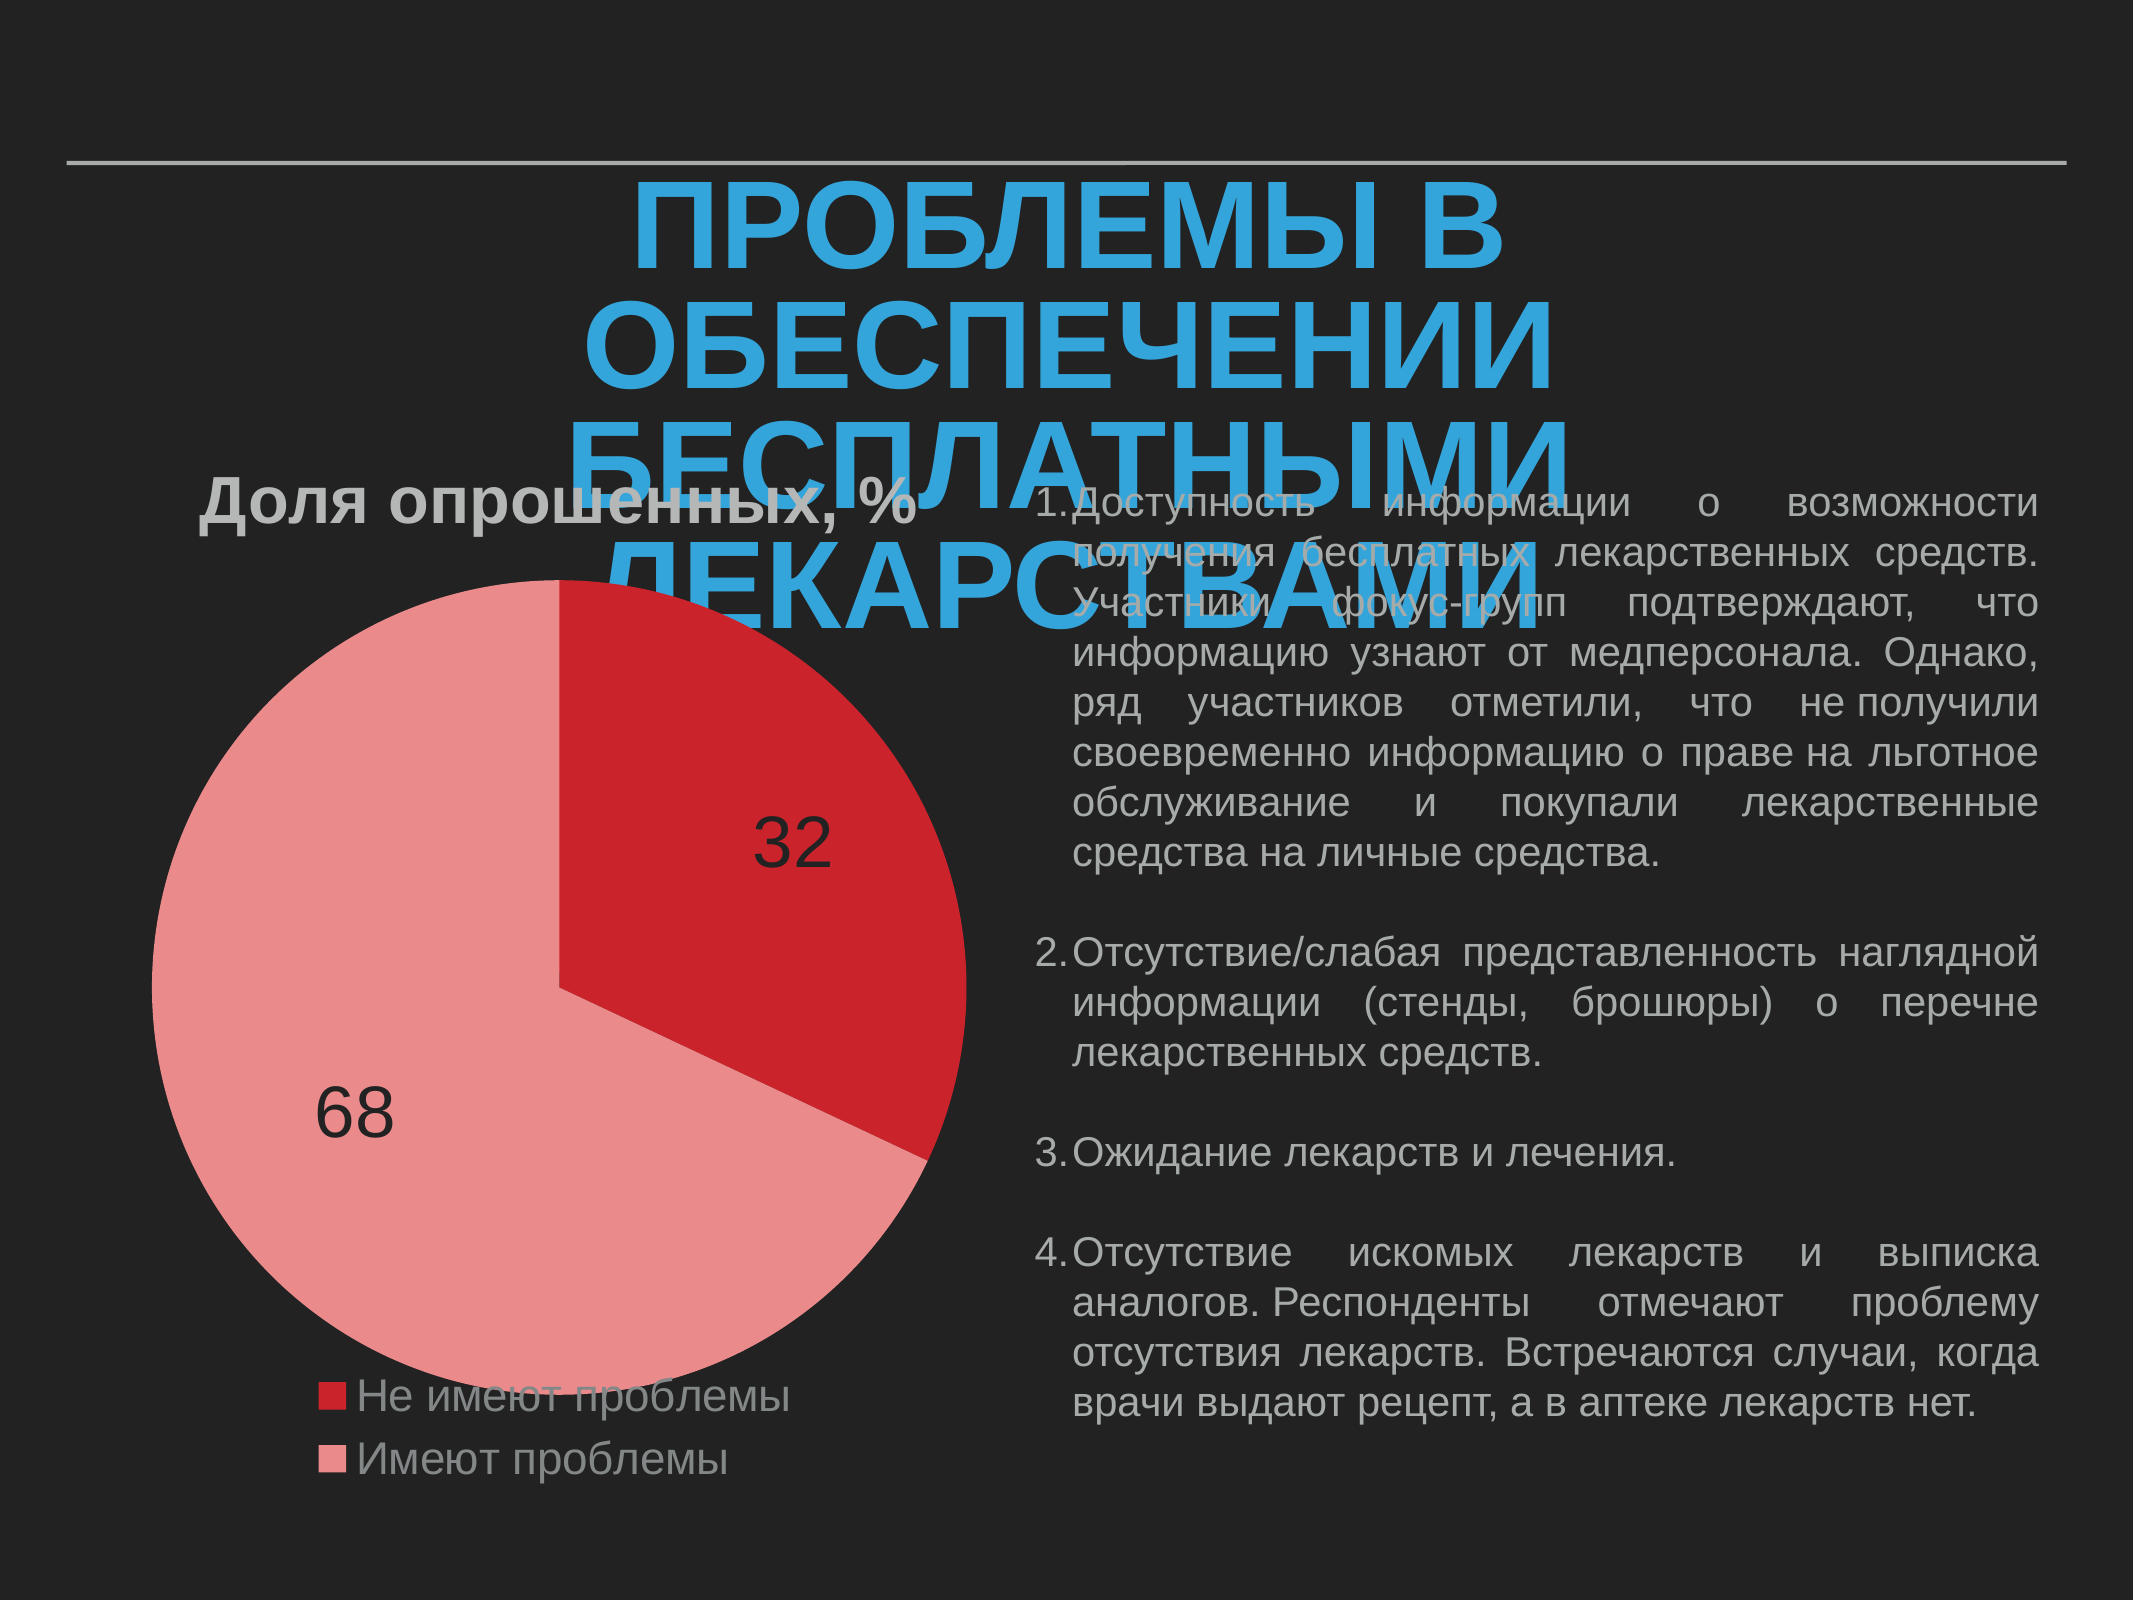

# Проблемы в обеспечении бесплатными лекарствами

### Chart: Доля опрошенных, %

| Category | Доля опрошенных, % |
|---|---|
| Не имеют проблемы | 32.0 |
| Имеют проблемы | 68.0 |
Доступность информации о возможности получения бесплатных лекарственных средств. Участники фокус-групп подтверждают, что
информацию узнают от медперсонала. Однако, ряд участников отметили, что не получили своевременно информацию о праве на льготное обслуживание и покупали лекарственные средства на личные средства.
Отсутствие/слабая представленность наглядной информации (стенды, брошюры) о перечне лекарственных средств.
Ожидание лекарств и лечения.
Отсутствие искомых лекарств и выписка аналогов. Респонденты отмечают проблему отсутствия лекарств. Встречаются случаи, когда врачи выдают рецепт, а в аптеке лекарств нет.